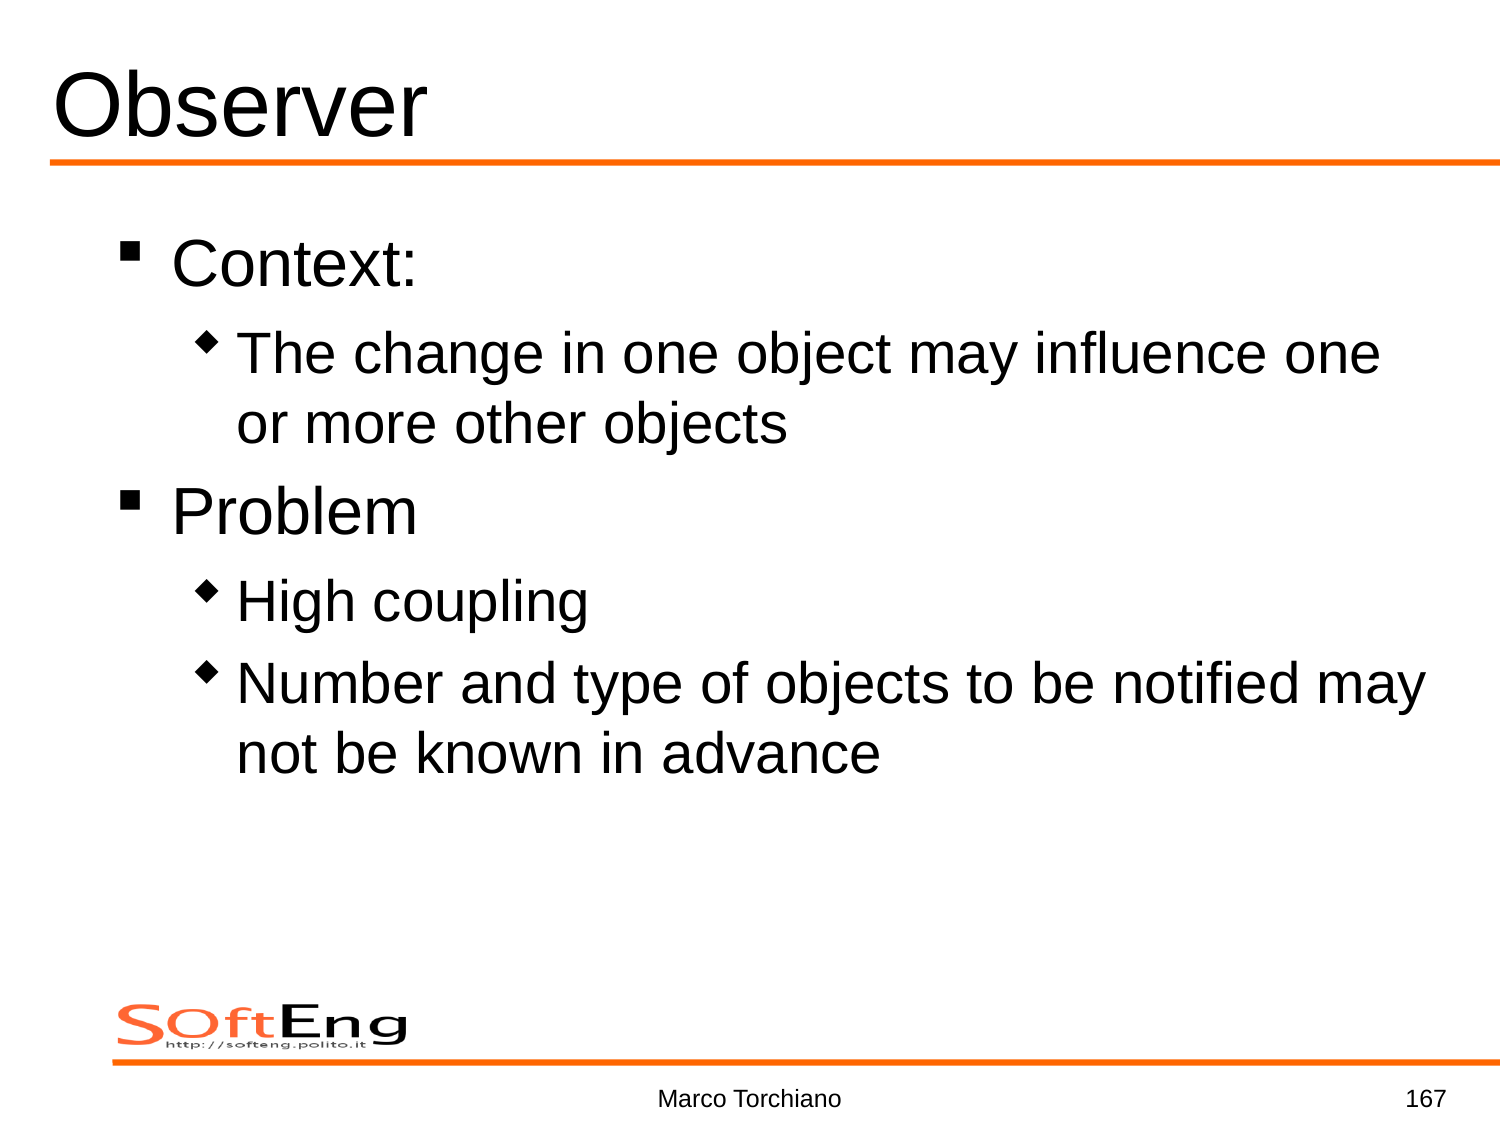

Observer
Context:
The change in one object may influence one or more other objects
Problem
High coupling
Number and type of objects to be notified may not be known in advance
Marco Torchiano
167